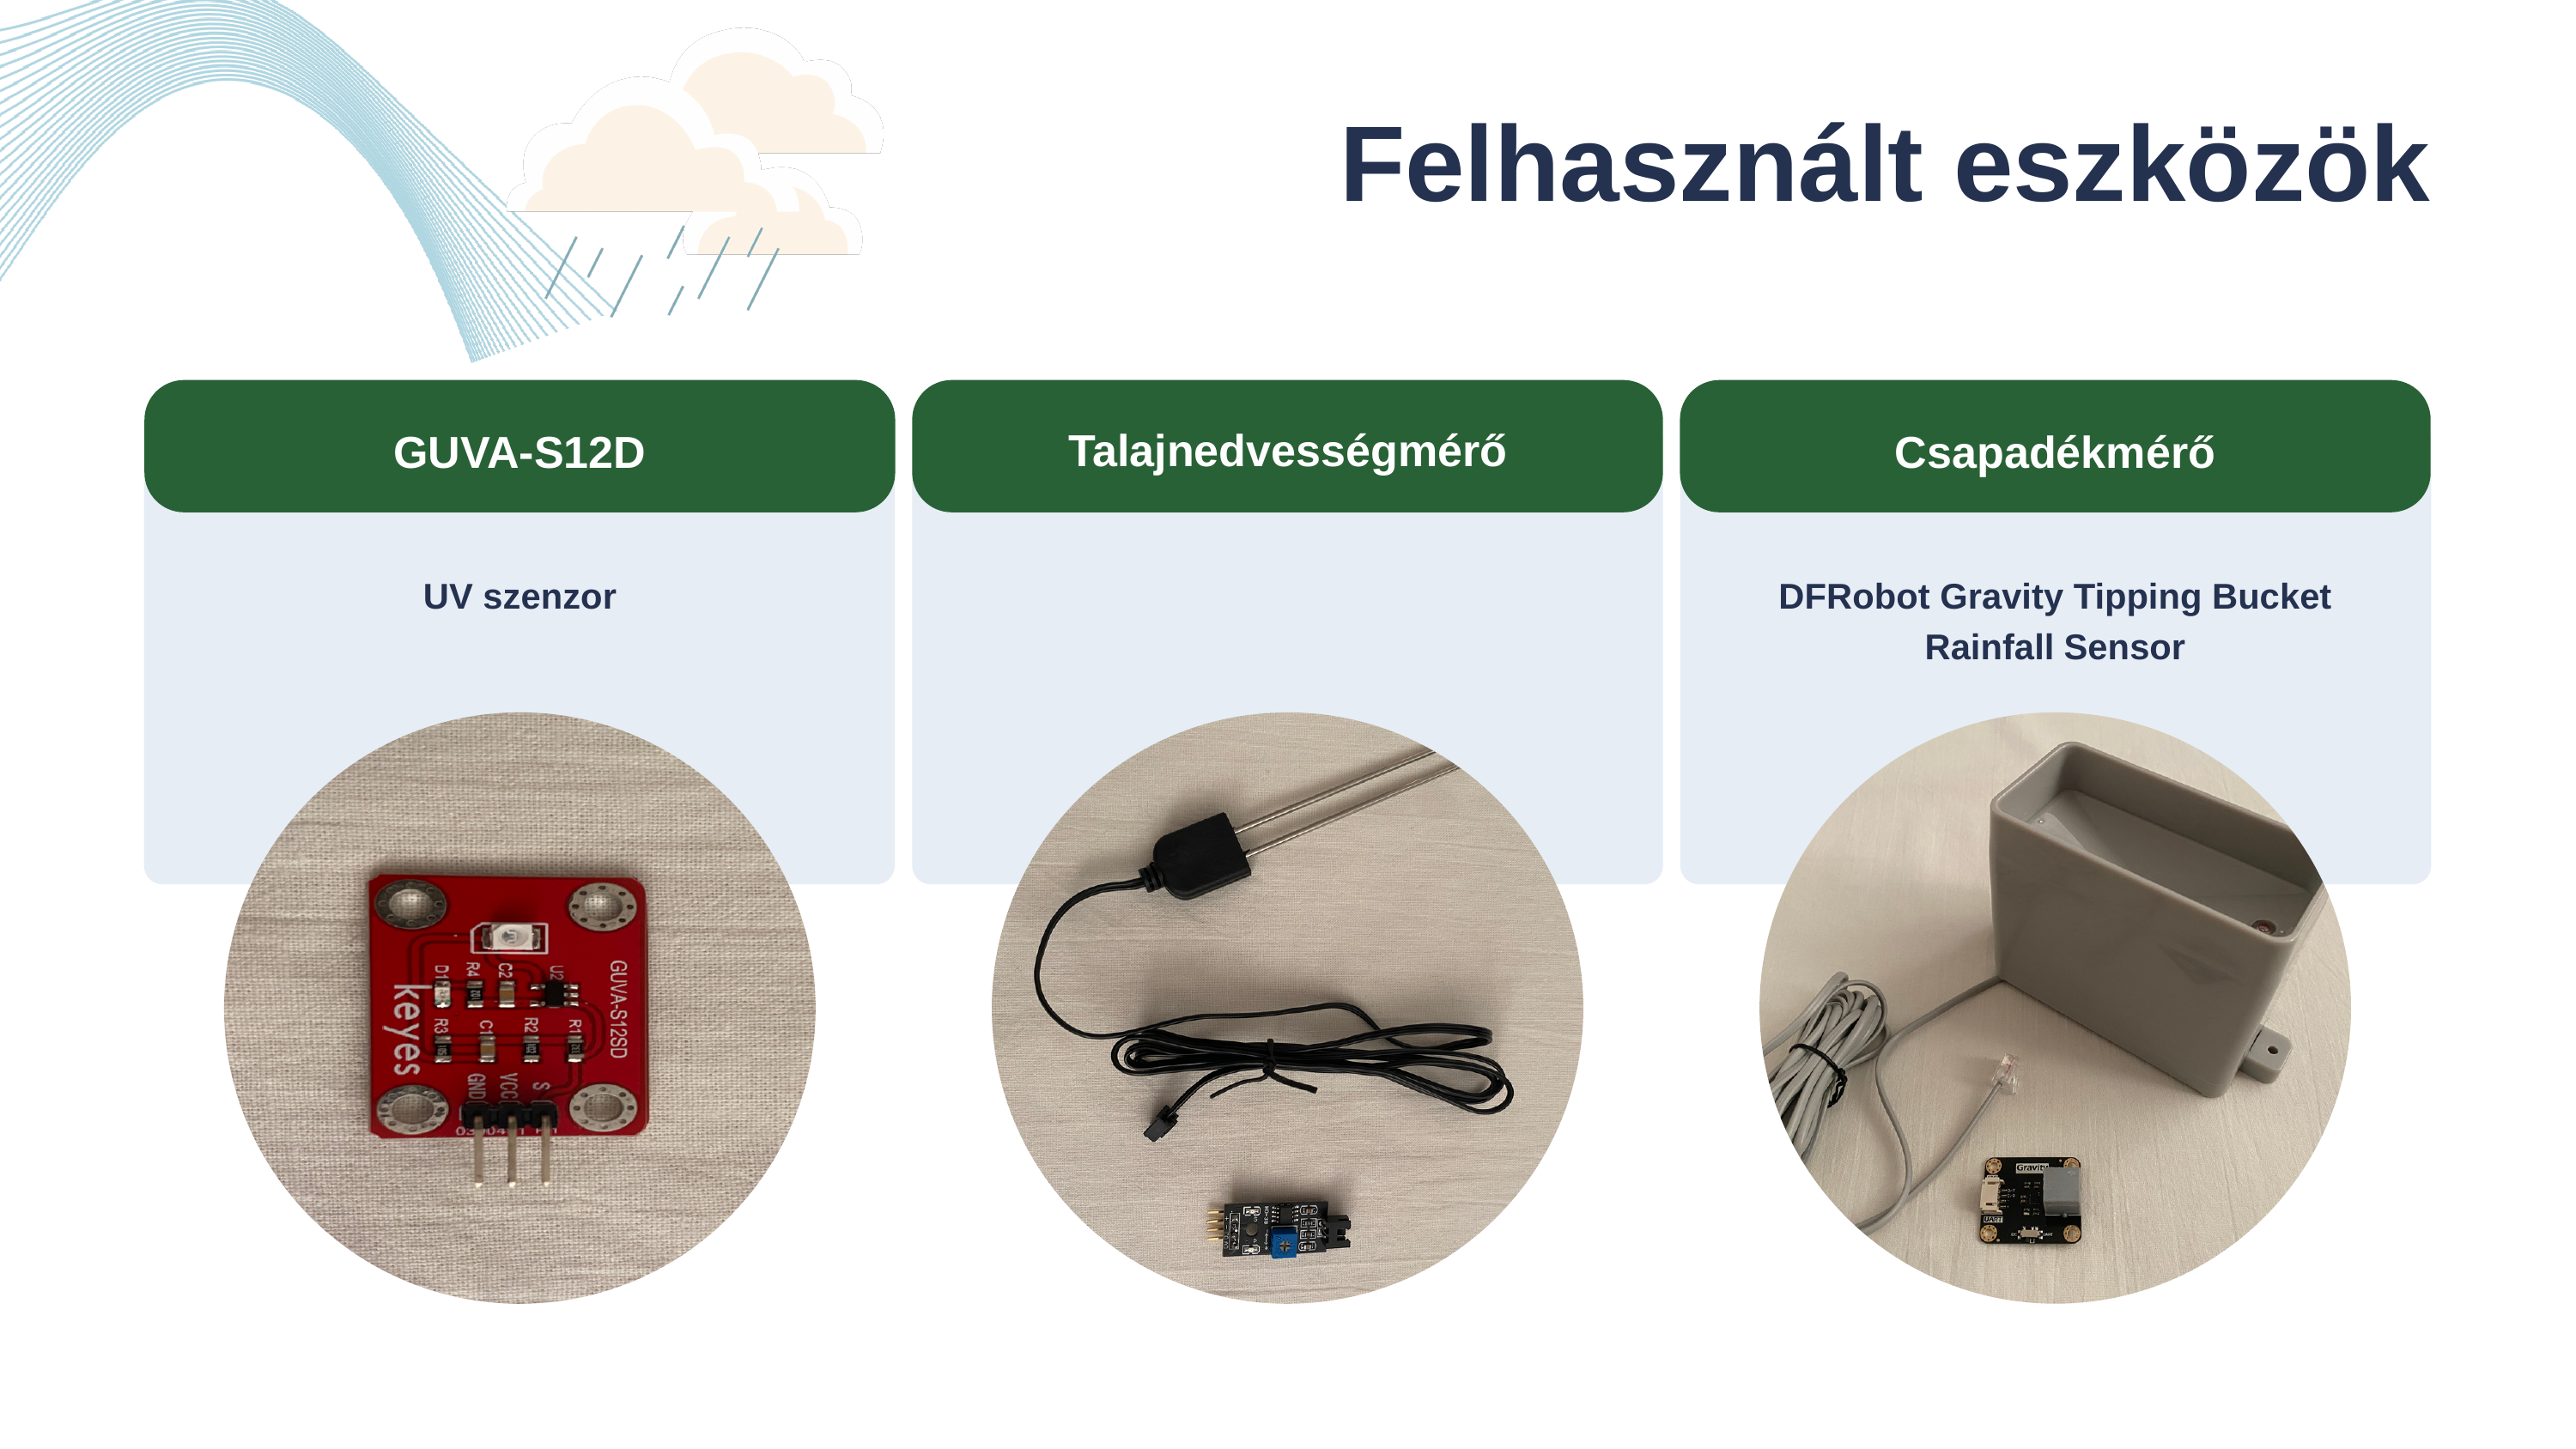

Felhasznált eszközök

Talajnedvességmérő
GUVA-S12D
Csapadékmérő

UV szenzor
DFRobot Gravity Tipping Bucket Rainfall Sensor